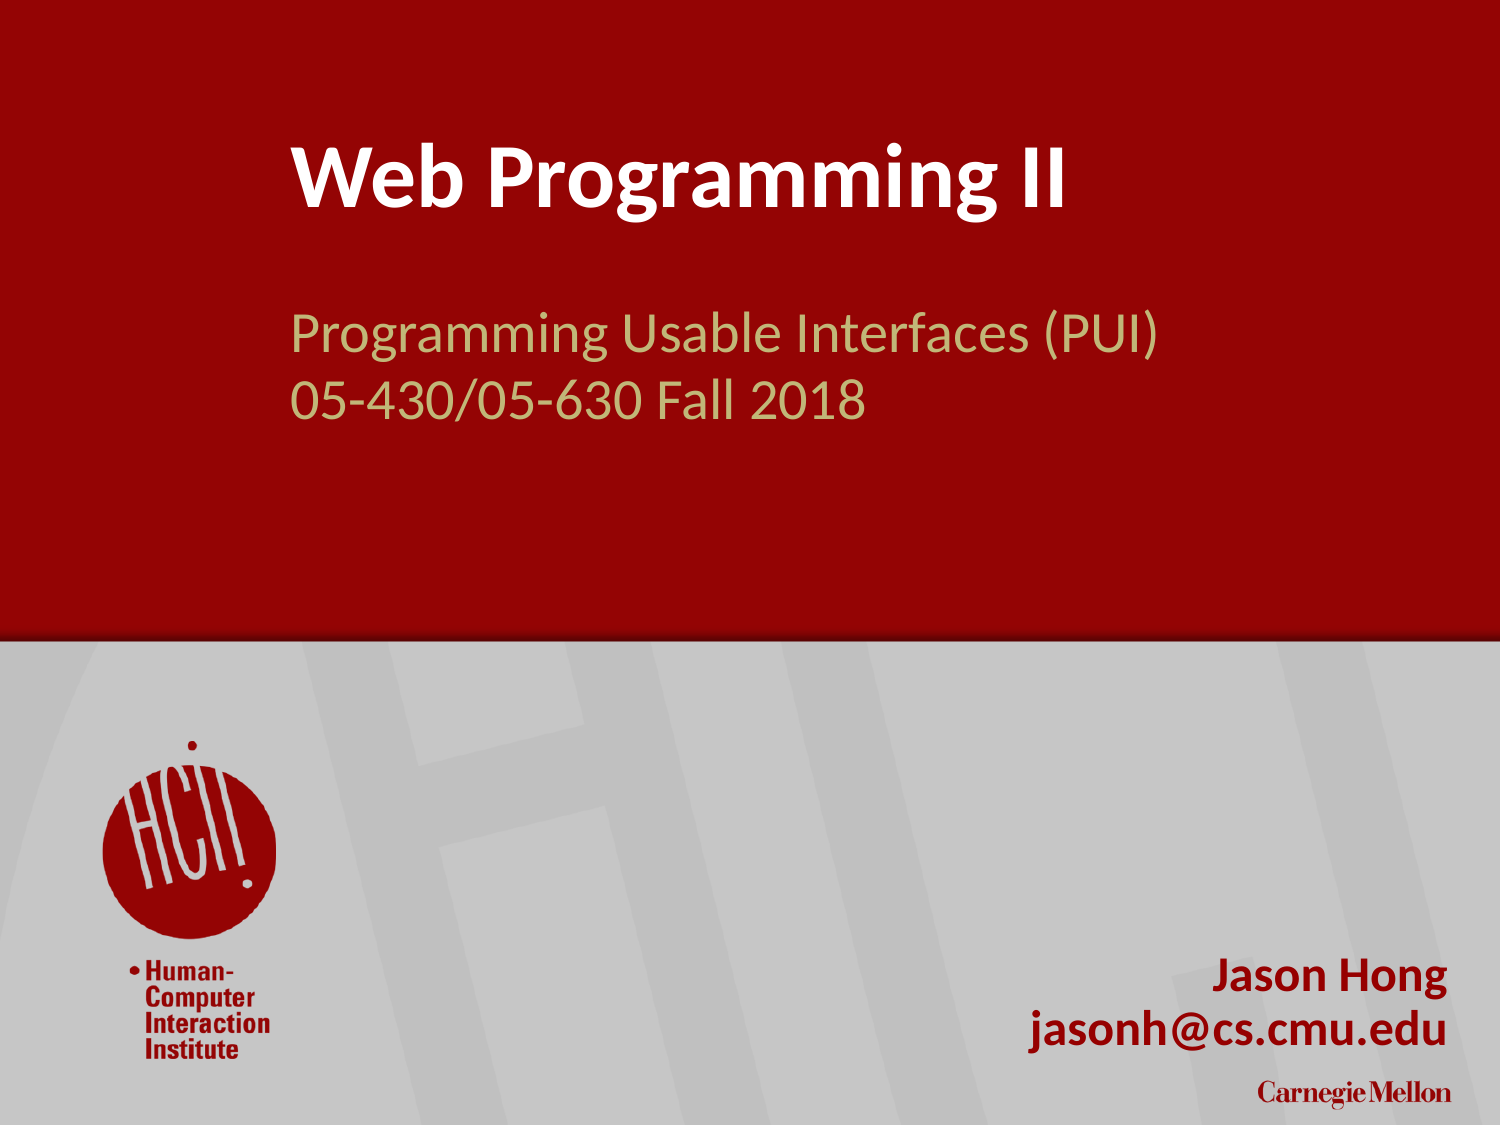

For next time
Add diagram to show how AJAX conceptually works
More on how AJAX works (get content from remote, add to DOM)
Example would be:
Always show up to date temperature
Google Maps too

# Web Programming II
Programming Usable Interfaces (PUI)
05-430/05-630 Fall 2018

Jason Hong
jasonh@cs.cmu.edu